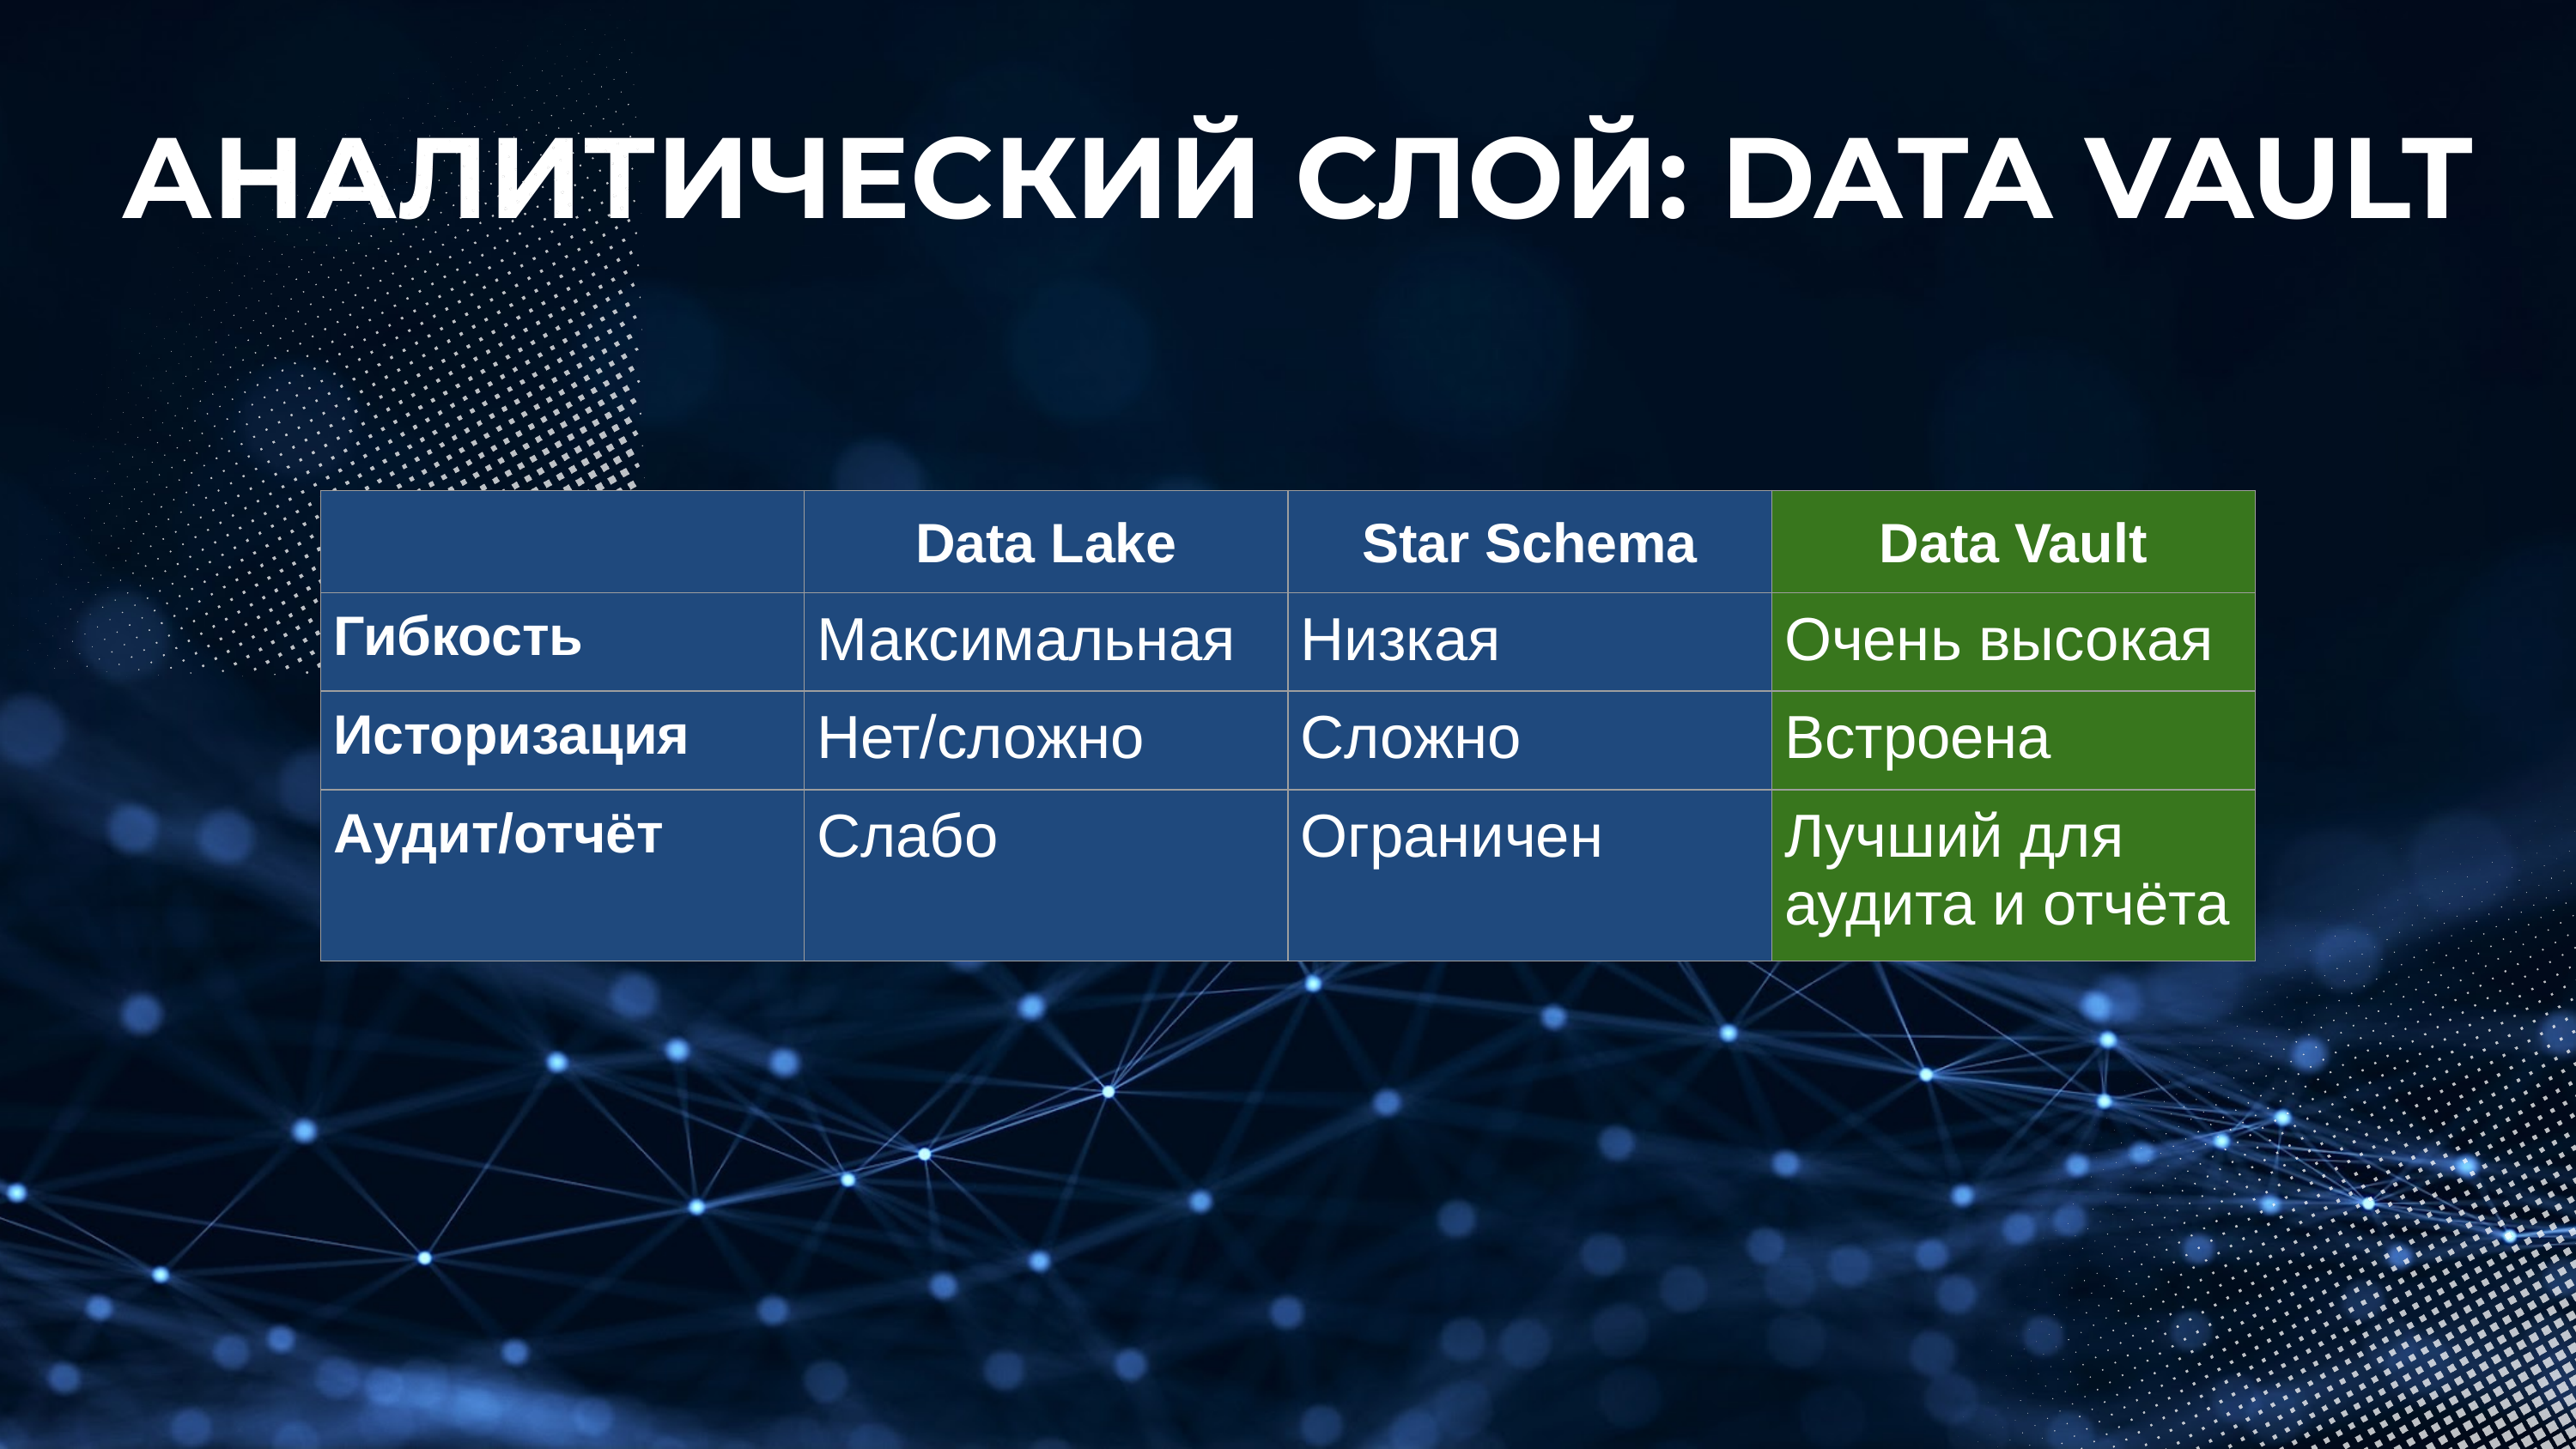

АНАЛИТИЧЕСКИЙ СЛОЙ: DATA VAULT

|  | Data Lake | Star Schema | Data Vault |
| --- | --- | --- | --- |
| Гибкость | Максимальная | Низкая | Очень высокая |
| Историзация | Нет/сложно | Сложно | Встроена |
| Аудит/отчёт | Слабо | Ограничен | Лучший для аудита и отчёта |